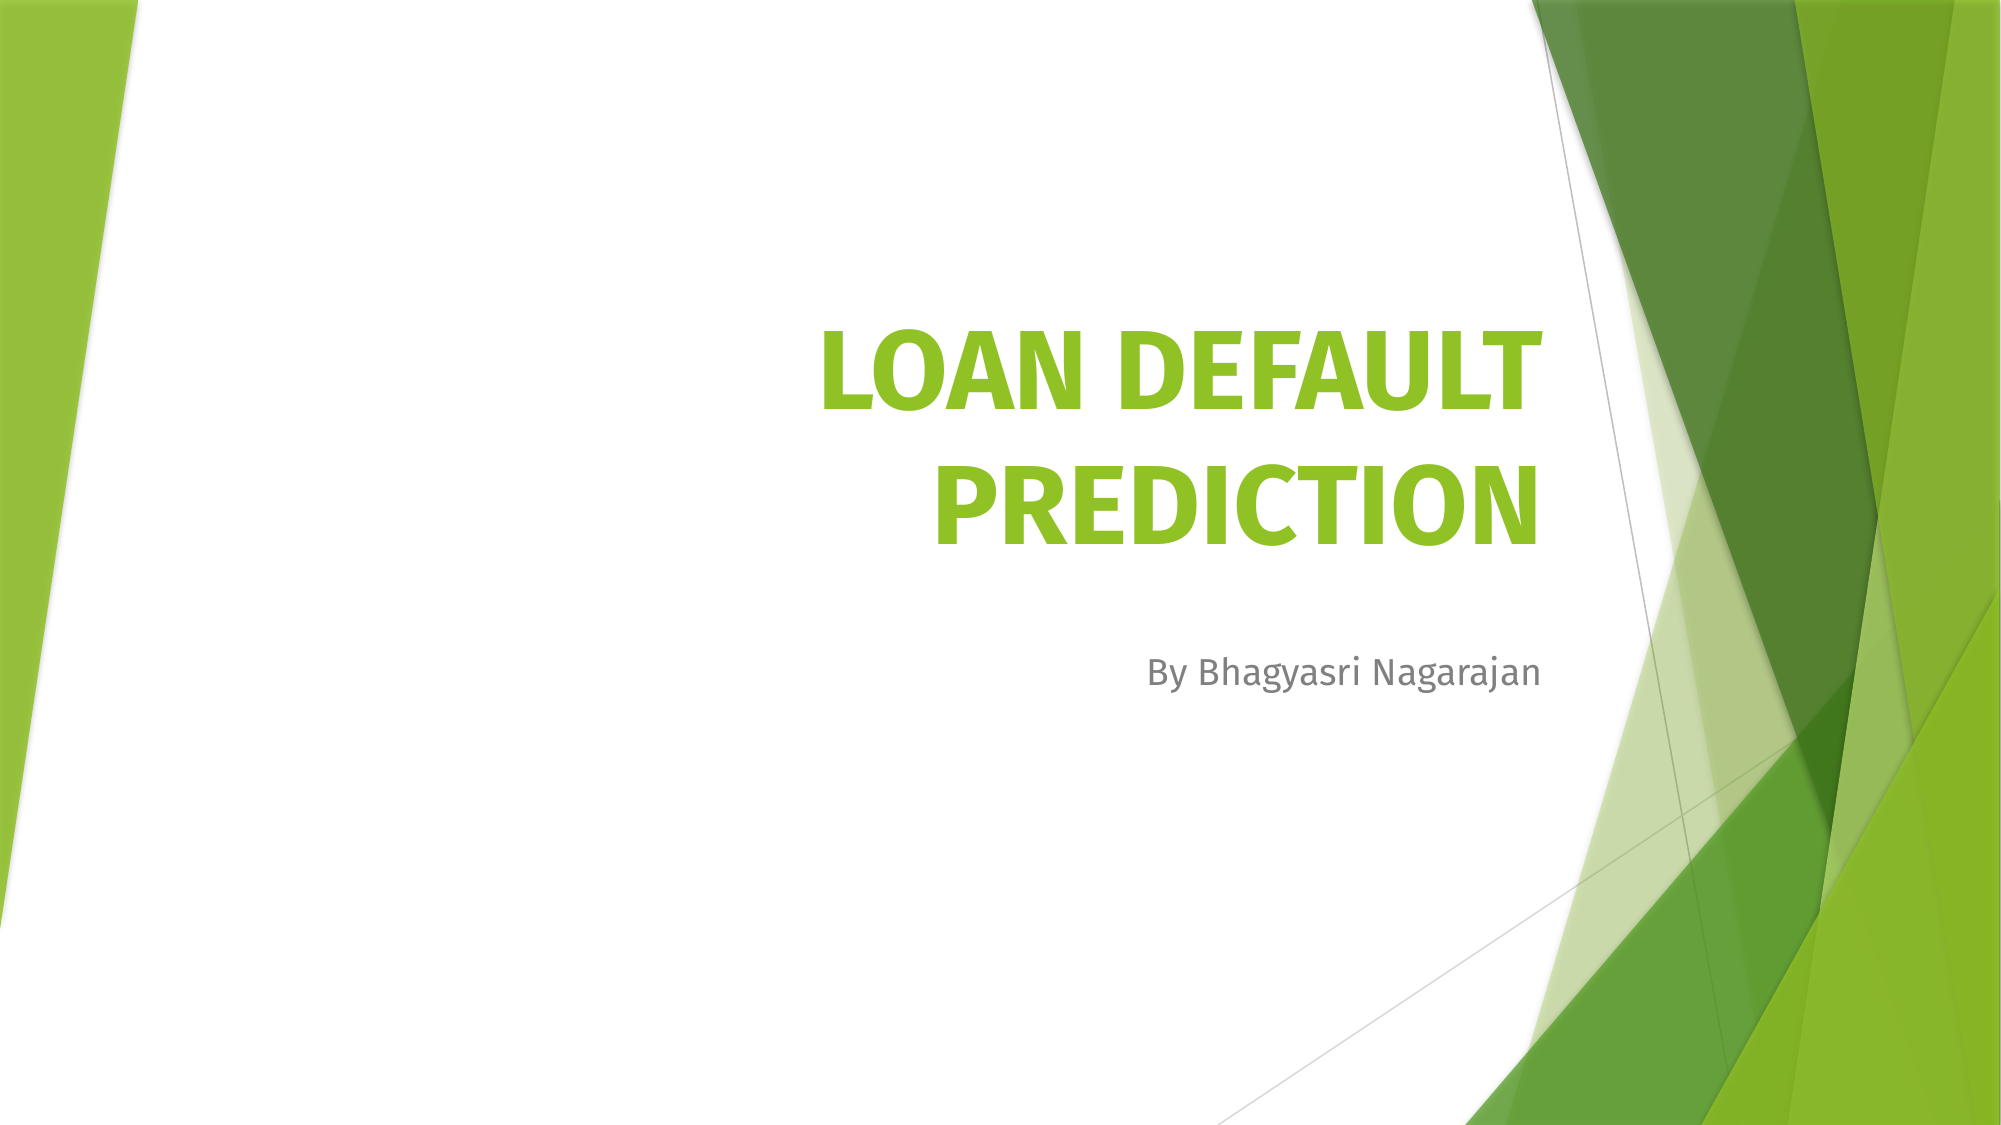

# LOAN DEFAULT PREDICTION

By Bhagyasri Nagarajan